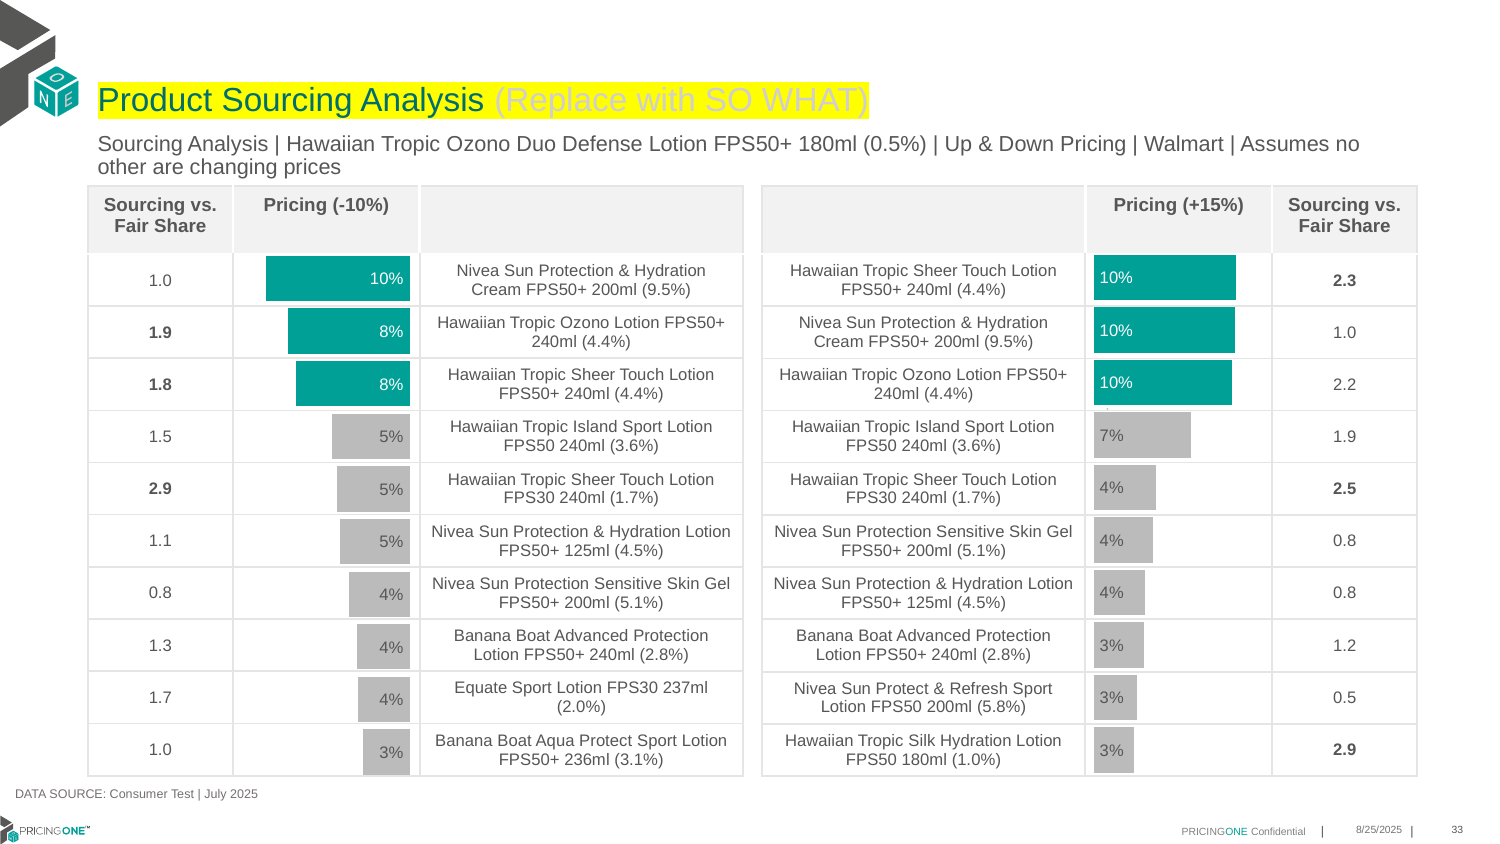

# Product Sourcing Analysis (Replace with SO WHAT)
Sourcing Analysis | Hawaiian Tropic Ozono Duo Defense Lotion FPS50+ 180ml (0.5%) | Up & Down Pricing | Walmart | Assumes no other are changing prices
| Sourcing vs. Fair Share | Pricing (-10%) |  |
| --- | --- | --- |
| 1.0 |  | Nivea Sun Protection & Hydration Cream FPS50+ 200ml (9.5%) |
| 1.9 |  | Hawaiian Tropic Ozono Lotion FPS50+ 240ml (4.4%) |
| 1.8 |  | Hawaiian Tropic Sheer Touch Lotion FPS50+ 240ml (4.4%) |
| 1.5 |  | Hawaiian Tropic Island Sport Lotion FPS50 240ml (3.6%) |
| 2.9 |  | Hawaiian Tropic Sheer Touch Lotion FPS30 240ml (1.7%) |
| 1.1 |  | Nivea Sun Protection & Hydration Lotion FPS50+ 125ml (4.5%) |
| 0.8 |  | Nivea Sun Protection Sensitive Skin Gel FPS50+ 200ml (5.1%) |
| 1.3 |  | Banana Boat Advanced Protection Lotion FPS50+ 240ml (2.8%) |
| 1.7 |  | Equate Sport Lotion FPS30 237ml (2.0%) |
| 1.0 |  | Banana Boat Aqua Protect Sport Lotion FPS50+ 236ml (3.1%) |
|  | Pricing (+15%) | Sourcing vs. Fair Share |
| --- | --- | --- |
| Hawaiian Tropic Sheer Touch Lotion FPS50+ 240ml (4.4%) |  | 2.3 |
| Nivea Sun Protection & Hydration Cream FPS50+ 200ml (9.5%) |  | 1.0 |
| Hawaiian Tropic Ozono Lotion FPS50+ 240ml (4.4%) |  | 2.2 |
| Hawaiian Tropic Island Sport Lotion FPS50 240ml (3.6%) |  | 1.9 |
| Hawaiian Tropic Sheer Touch Lotion FPS30 240ml (1.7%) |  | 2.5 |
| Nivea Sun Protection Sensitive Skin Gel FPS50+ 200ml (5.1%) |  | 0.8 |
| Nivea Sun Protection & Hydration Lotion FPS50+ 125ml (4.5%) |  | 0.8 |
| Banana Boat Advanced Protection Lotion FPS50+ 240ml (2.8%) |  | 1.2 |
| Nivea Sun Protect & Refresh Sport Lotion FPS50 200ml (5.8%) |  | 0.5 |
| Hawaiian Tropic Silk Hydration Lotion FPS50 180ml (1.0%) |  | 2.9 |

### Chart

| Category | Hawaiian Tropic Ozono Duo Defense Lotion FPS50+ 180ml (0.5%) |
|---|---|
| Hawaiian Tropic Sheer Touch Lotion FPS50+ 240ml (4.4%) | 0.0990297464677525 |
| Nivea Sun Protection & Hydration Cream FPS50+ 200ml (9.5%) | 0.09805098471682439 |
| Hawaiian Tropic Ozono Lotion FPS50+ 240ml (4.4%) | 0.09569475095774956 |
| Hawaiian Tropic Island Sport Lotion FPS50 240ml (3.6%) | 0.0676926399141701 |
| Hawaiian Tropic Sheer Touch Lotion FPS30 240ml (1.7%) | 0.043069663677976426 |
| Nivea Sun Protection Sensitive Skin Gel FPS50+ 200ml (5.1%) | 0.04135337307955355 |
| Nivea Sun Protection & Hydration Lotion FPS50+ 125ml (4.5%) | 0.03574782363704452 |
| Banana Boat Advanced Protection Lotion FPS50+ 240ml (2.8%) | 0.034633327712798465 |
| Nivea Sun Protect & Refresh Sport Lotion FPS50 200ml (5.8%) | 0.029983254748547863 |
| Hawaiian Tropic Silk Hydration Lotion FPS50 180ml (1.0%) | 0.02796883096937159 |

### Chart

| Category | Hawaiian Tropic Ozono Duo Defense Lotion FPS50+ 180ml (0.5%) |
|---|---|
| Nivea Sun Protection & Hydration Cream FPS50+ 200ml (9.5%) | 0.09905627960942447 |
| Hawaiian Tropic Ozono Lotion FPS50+ 240ml (4.4%) | 0.08369196054989815 |
| Hawaiian Tropic Sheer Touch Lotion FPS50+ 240ml (4.4%) | 0.07840483265627644 |
| Hawaiian Tropic Island Sport Lotion FPS50 240ml (3.6%) | 0.053727300574208235 |
| Hawaiian Tropic Sheer Touch Lotion FPS30 240ml (1.7%) | 0.05013365567696239 |
| Nivea Sun Protection & Hydration Lotion FPS50+ 125ml (4.5%) | 0.04807566281513636 |
| Nivea Sun Protection Sensitive Skin Gel FPS50+ 200ml (5.1%) | 0.04183135984672662 |
| Banana Boat Advanced Protection Lotion FPS50+ 240ml (2.8%) | 0.03642464606121757 |
| Equate Sport Lotion FPS30 237ml (2.0%) | 0.035482674717082656 |
| Banana Boat Aqua Protect Sport Lotion FPS50+ 236ml (3.1%) | 0.03211702057907891 |
DATA SOURCE: Consumer Test | July 2025

8/25/2025
33